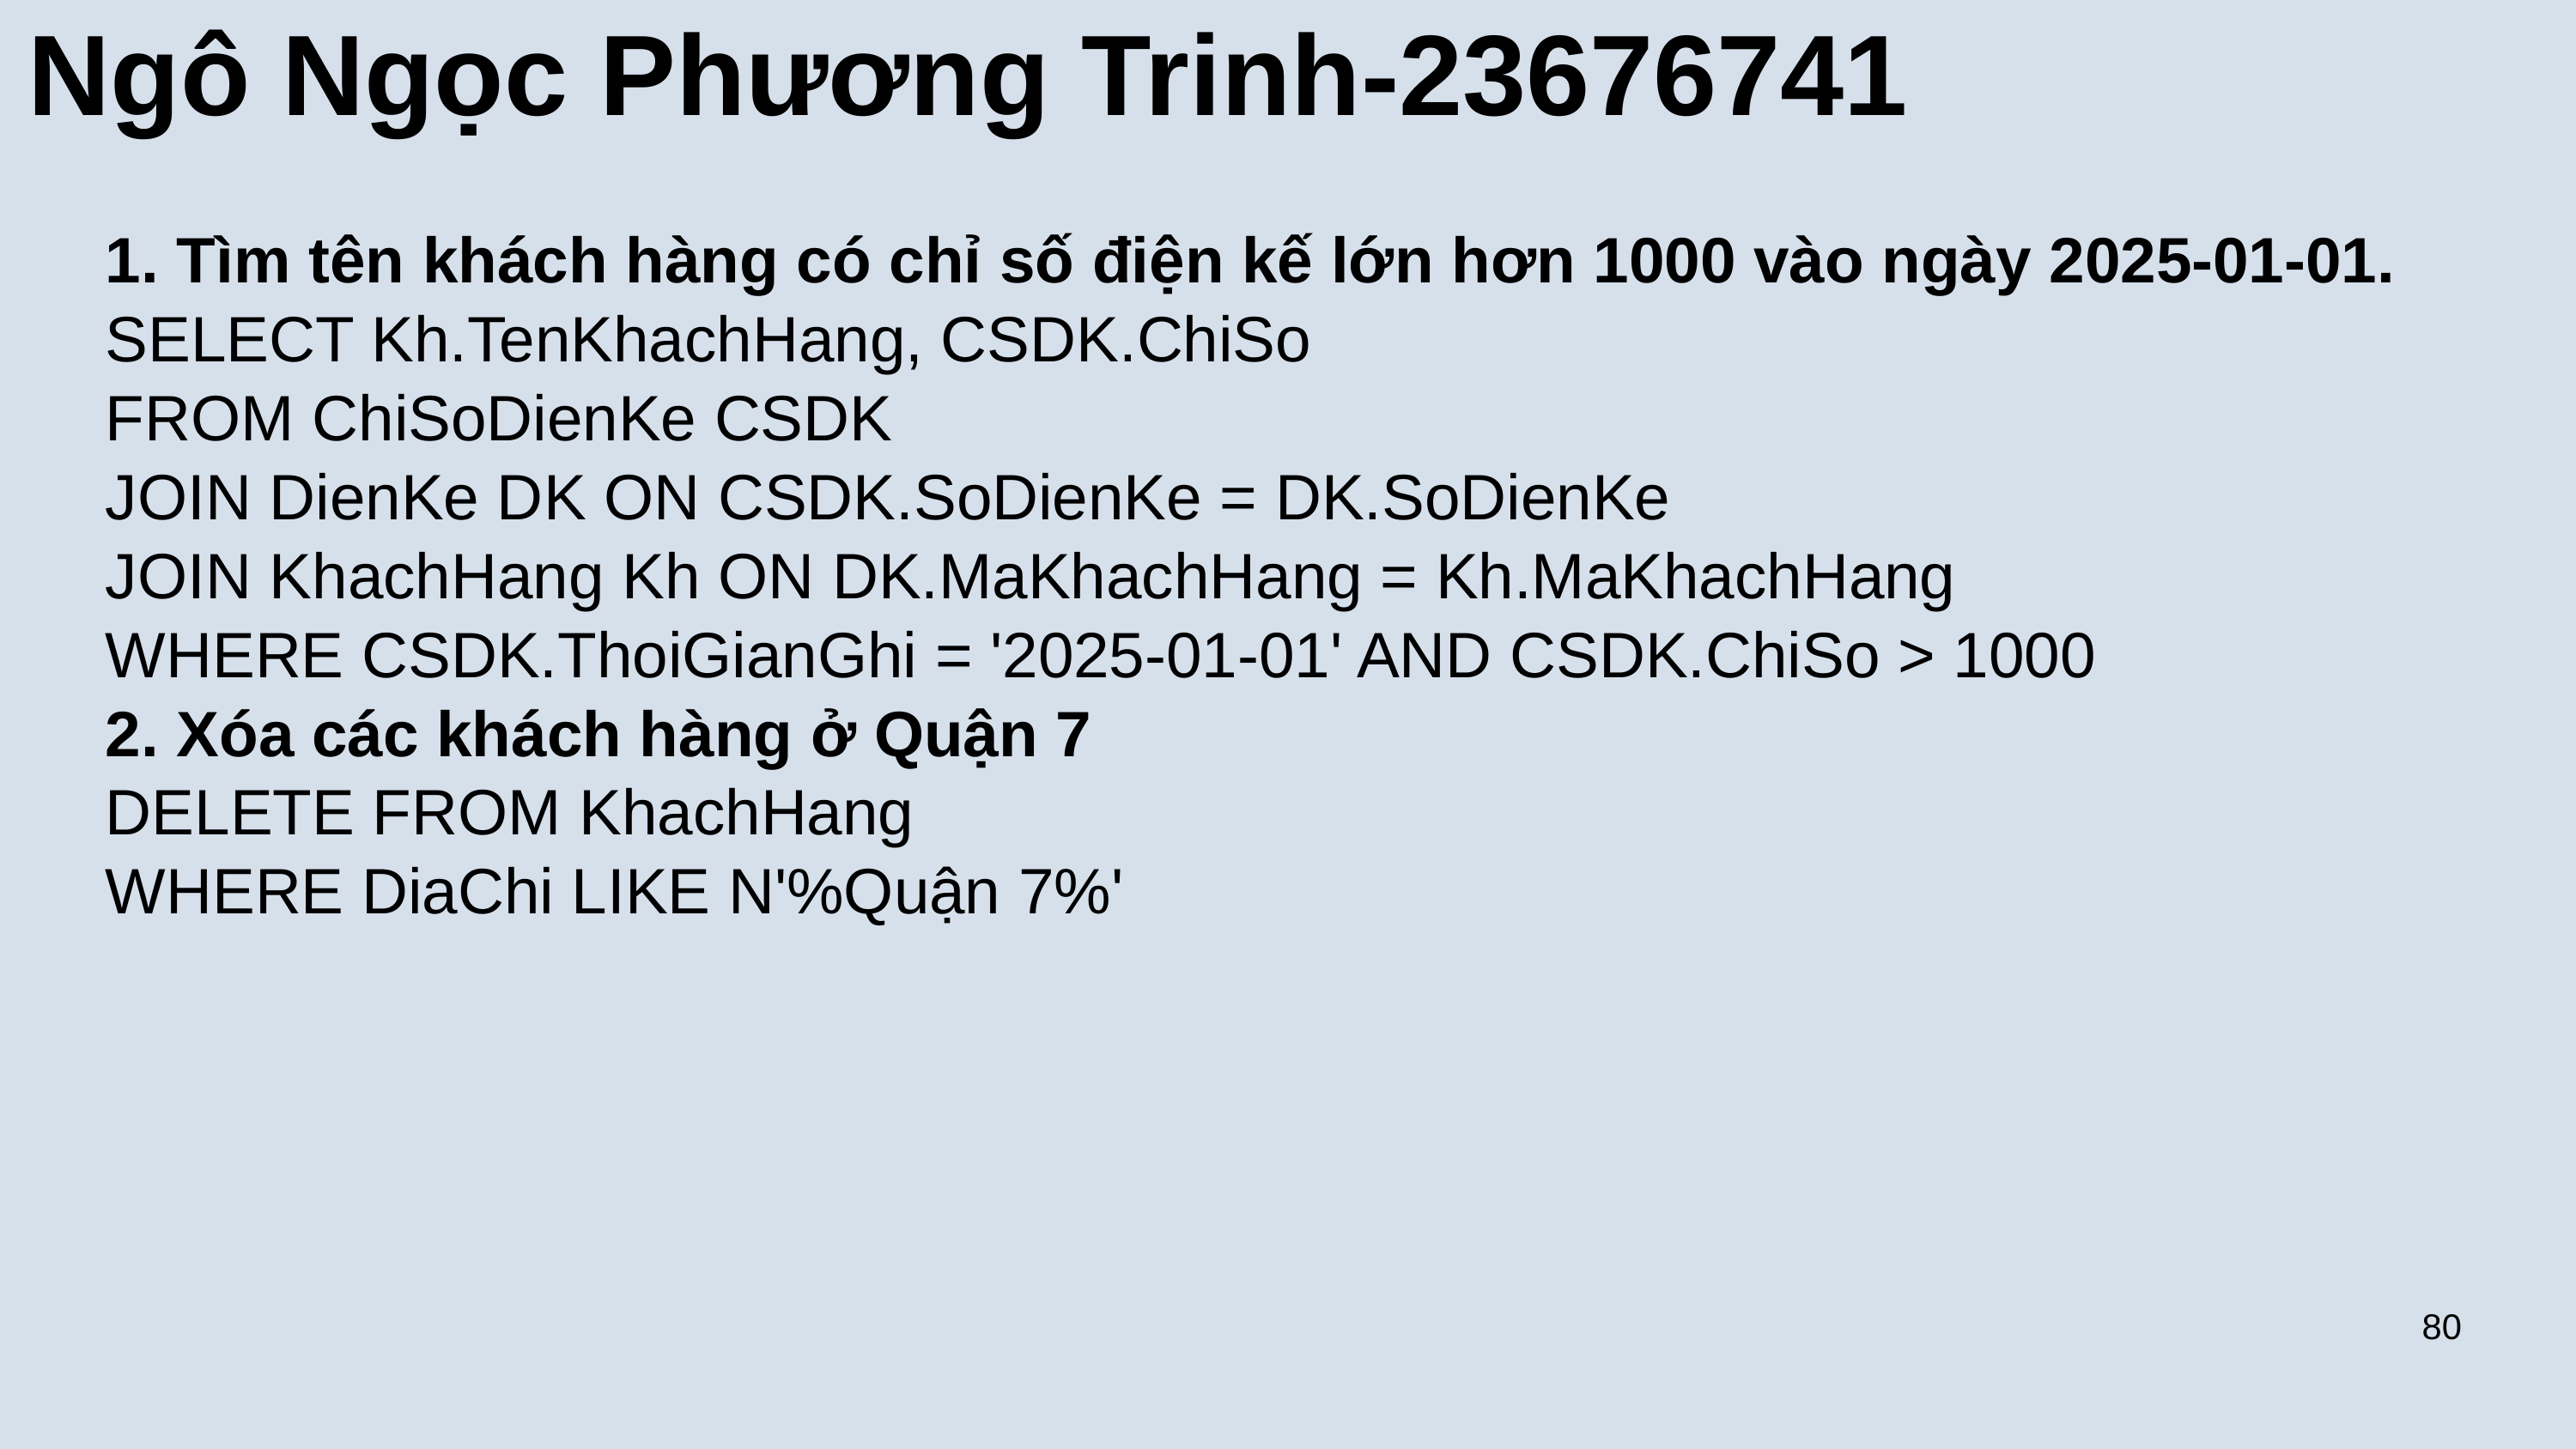

Ngô Ngọc Phương Trinh-23676741
1. Tìm tên khách hàng có chỉ số điện kế lớn hơn 1000 vào ngày 2025-01-01.
SELECT Kh.TenKhachHang, CSDK.ChiSo
FROM ChiSoDienKe CSDK
JOIN DienKe DK ON CSDK.SoDienKe = DK.SoDienKe
JOIN KhachHang Kh ON DK.MaKhachHang = Kh.MaKhachHang
WHERE CSDK.ThoiGianGhi = '2025-01-01' AND CSDK.ChiSo > 1000
2. Xóa các khách hàng ở Quận 7
DELETE FROM KhachHang
WHERE DiaChi LIKE N'%Quận 7%'

80